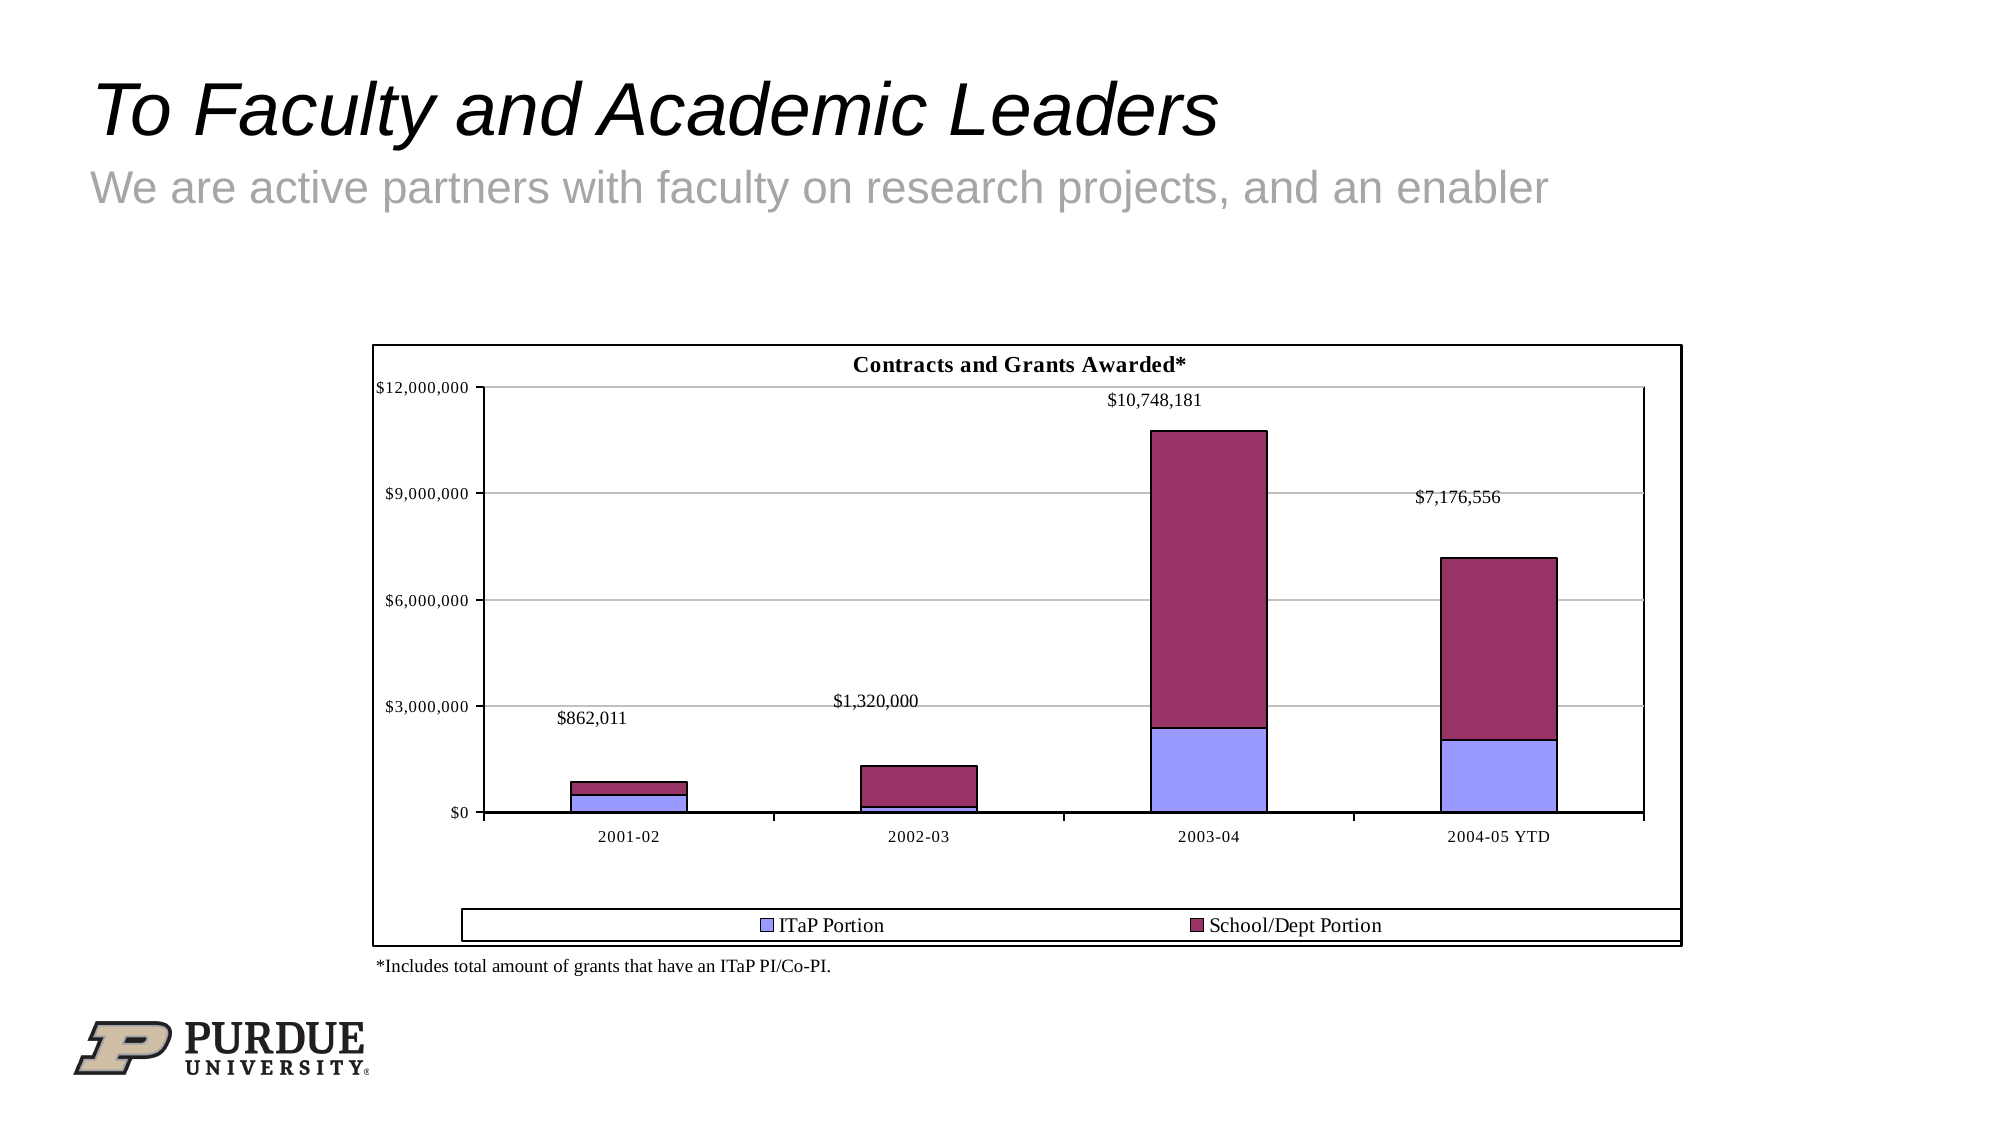

# To Faculty and Academic Leaders
We are active partners with faculty on research projects, and an enabler

### Chart: Contracts and Grants Awarded*

| Category | ITaP Portion | School/Dept Portion |
|---|---|---|
| 2001-02 | 482723.0 | 379288.0 |
| 2002-03 | 150000.0 | 1170000.0 |
| 2003-04 | 2391308.0 | 8356873.0 |
| 2004-05 YTD | 2054836.0 | 5121720.0 |
$10,748,181
$7,176,556
$1,320,000
$862,011
*Includes total amount of grants that have an ITaP PI/Co-PI.